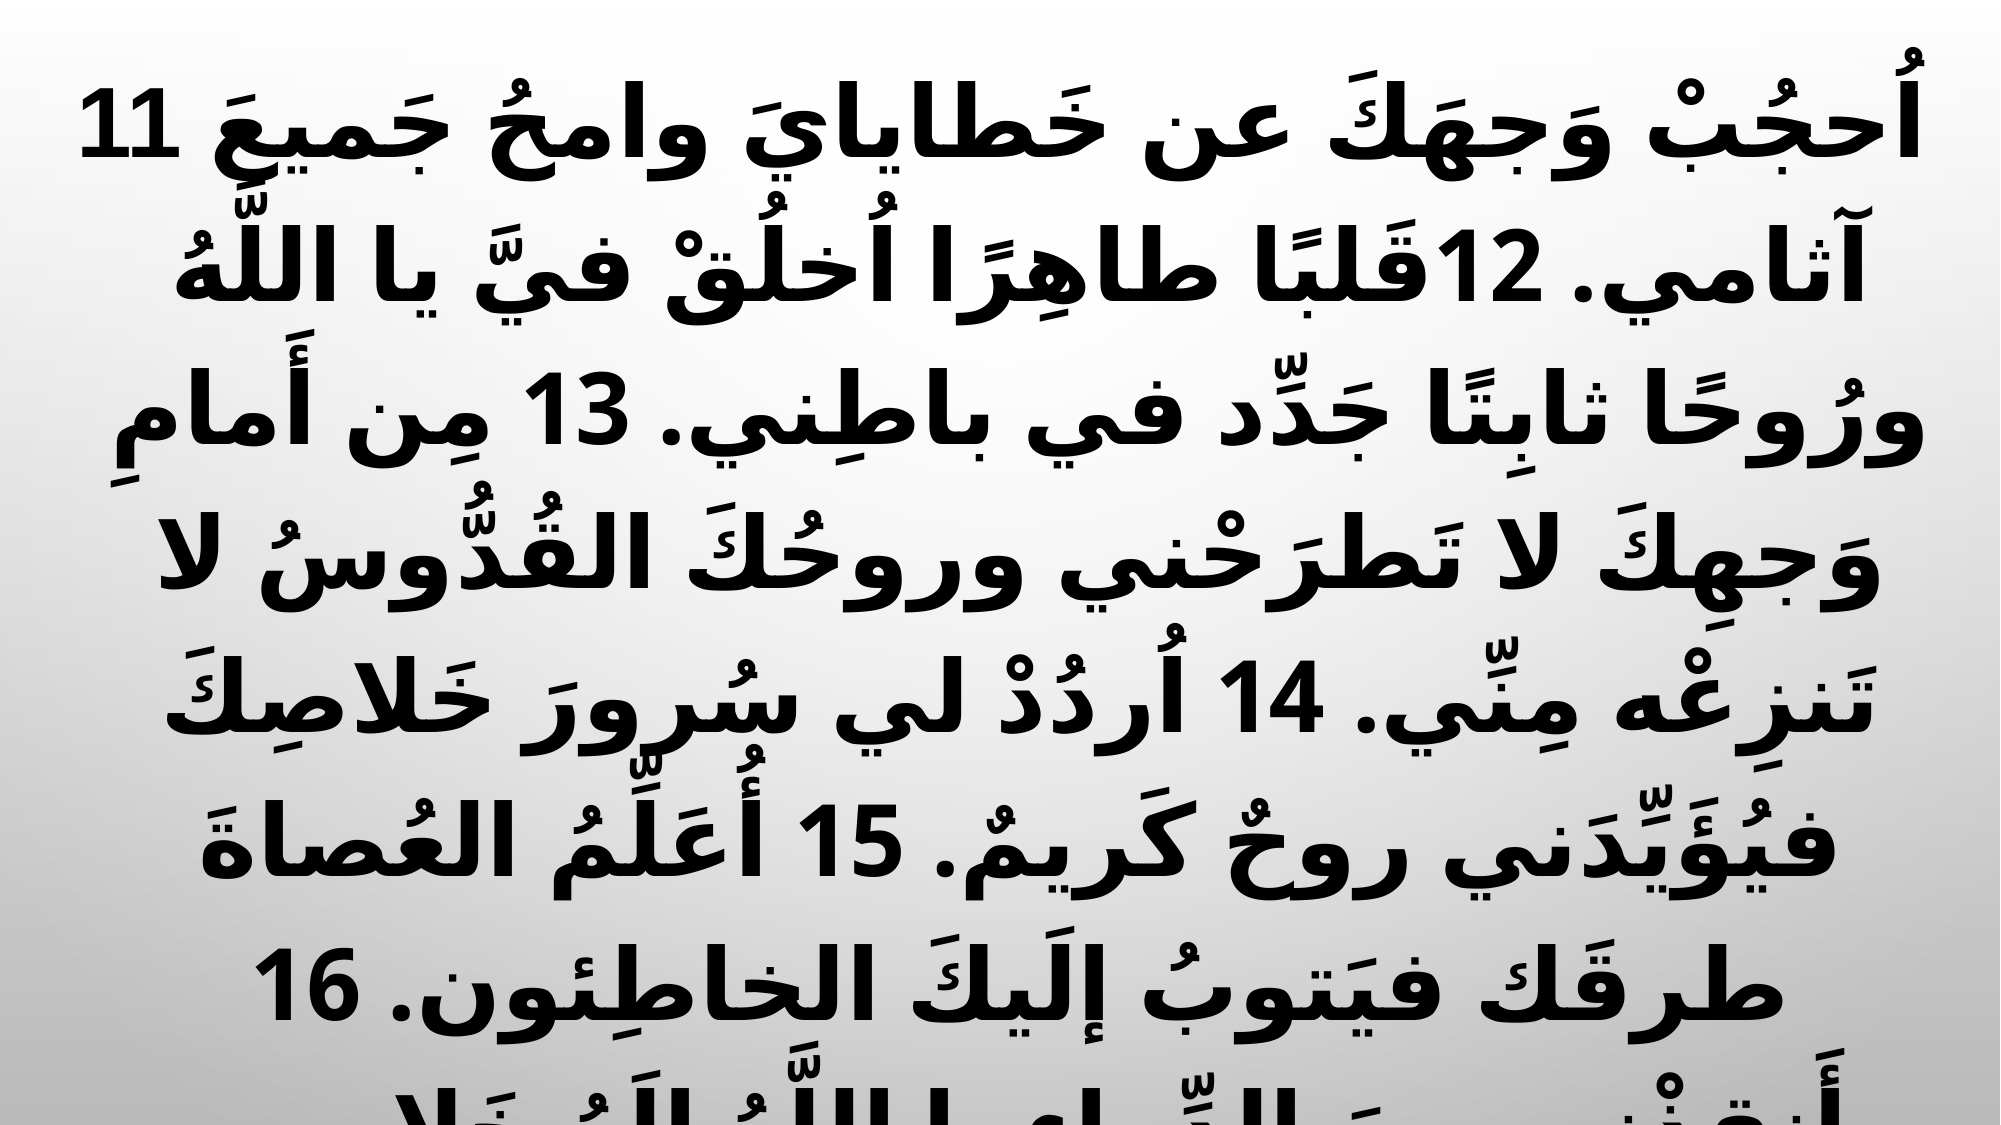

11 اُحجُبْ وَجهَكَ عن خَطايايَ وامحُ جَميعَ آثامي. 12قَلبًا طاهِرًا اُخلُقْ فيَّ يا اللَّهُ ورُوحًا ثابِتًا جَدِّد في باطِني. 13 مِن أَمامِ وَجهِكَ لا تَطرَحْني وروحُكَ القُدُّوسُ لا تَنزِعْه مِنِّي. 14 اُردُدْ لي سُرورَ خَلاصِكَ فيُؤَيِّدَني روحٌ كَريمٌ. 15 أُعَلِّمُ العُصاةَ طرقَك فيَتوبُ إلَيكَ الخاطِئون. 16 أَنقِذْني مِنَ الدِّماءِ يا اللَّهُ إلَهُ خَلاصي فيَهتِفَ لِساني بِبِرِّكَ.